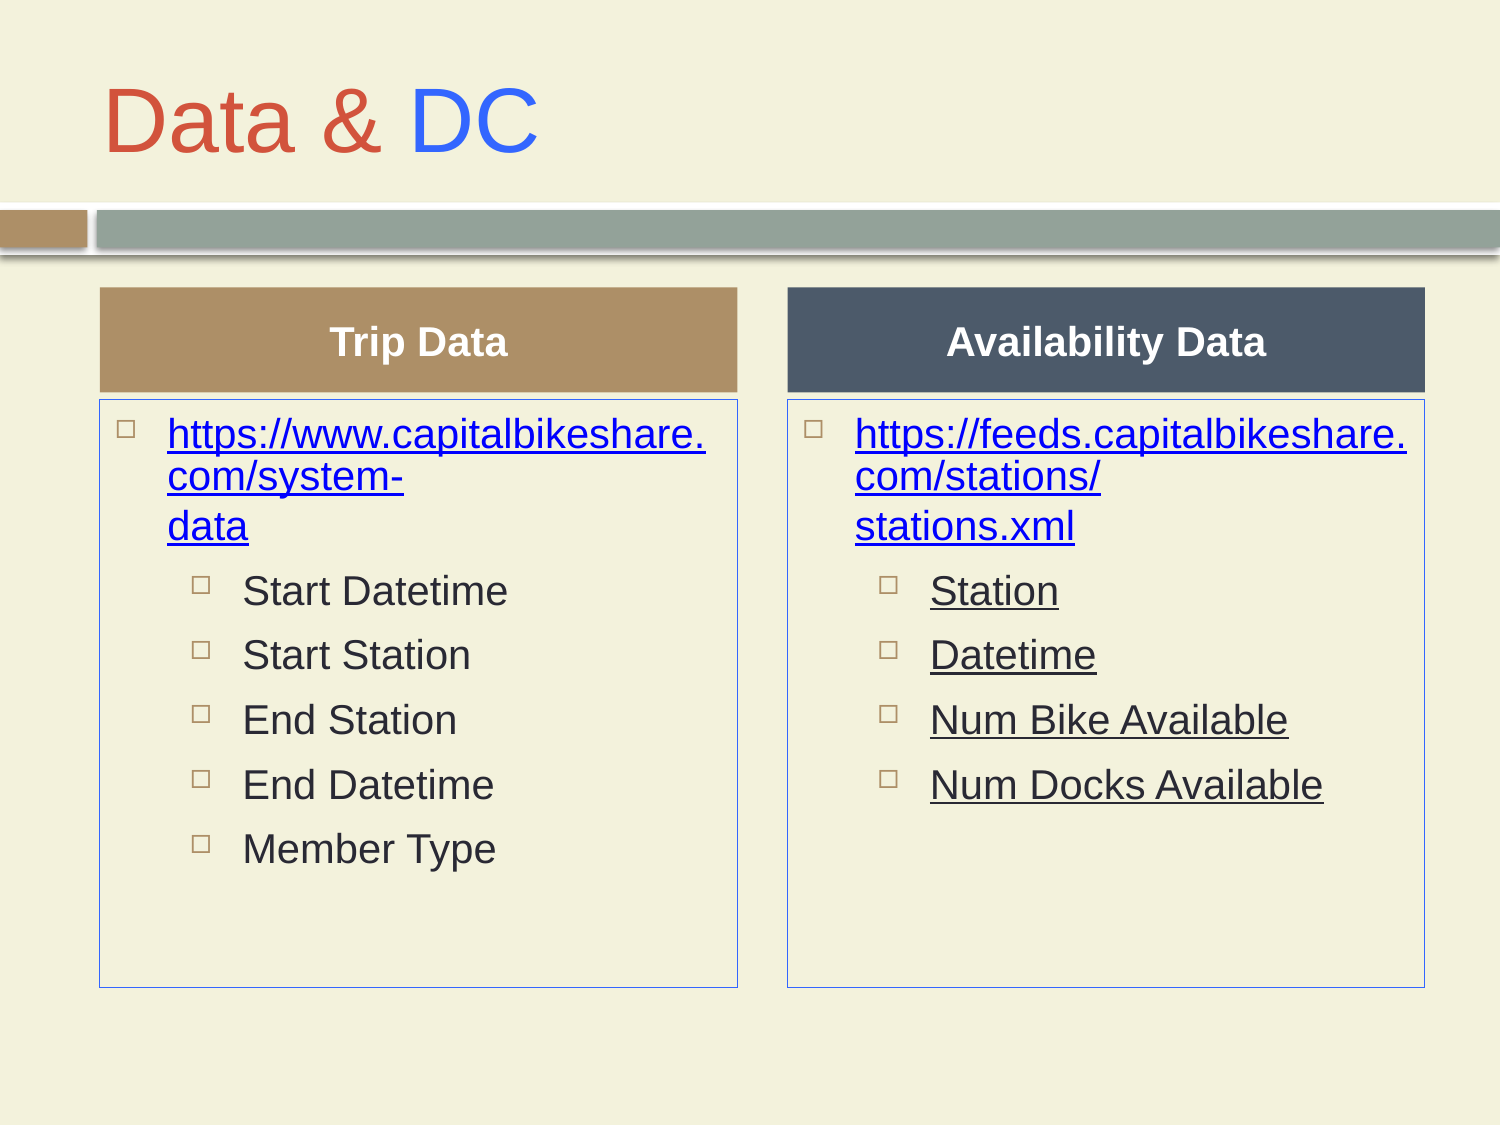

# Data & DC
Trip Data
Availability Data
https://www.capitalbikeshare.com/system-data
Start Datetime
Start Station
End Station
End Datetime
Member Type
https://feeds.capitalbikeshare.com/stations/stations.xml
Station
Datetime
Num Bike Available
Num Docks Available